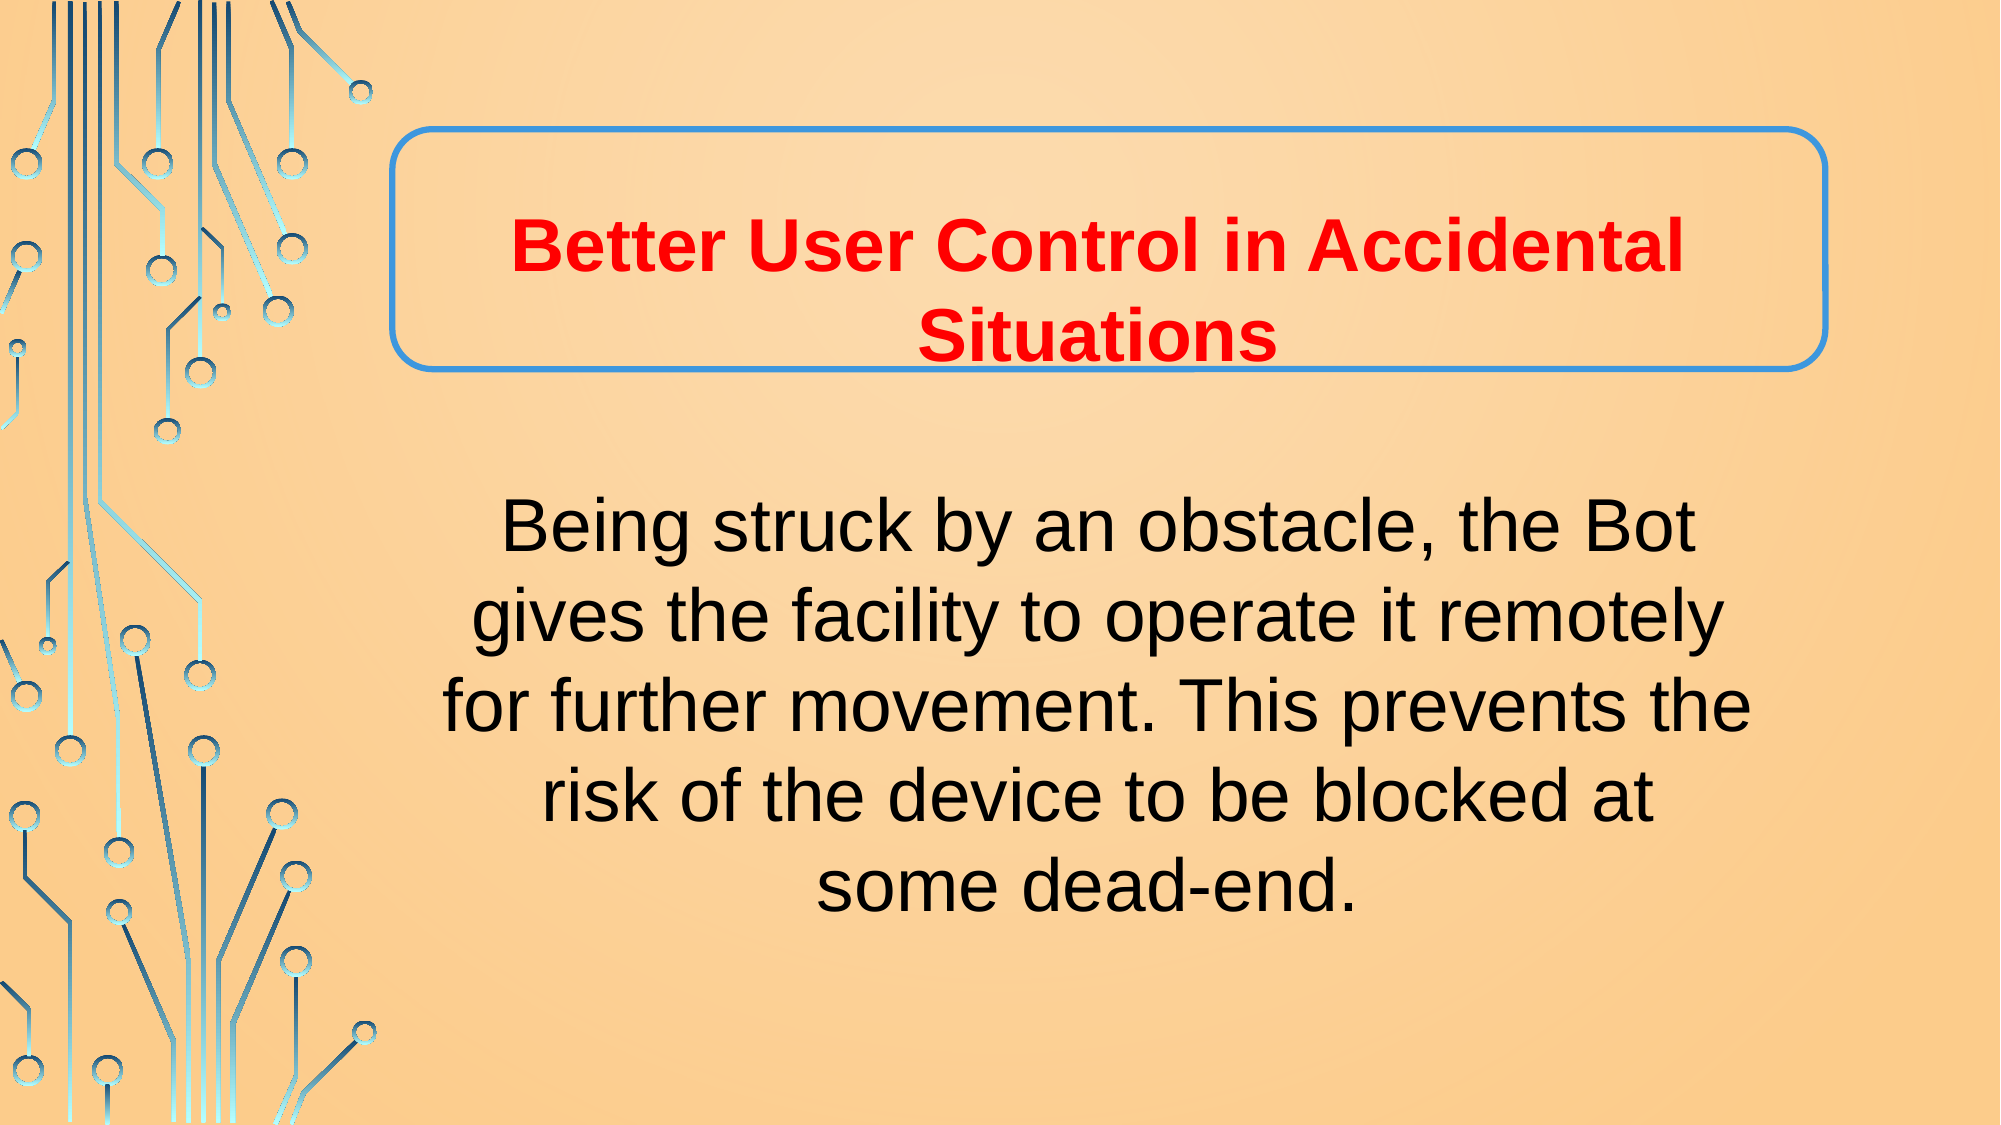

Better User Control in Accidental Situations

Being struck by an obstacle, the Bot gives the facility to operate it remotely for further movement. This prevents the risk of the device to be blocked at some dead-end.